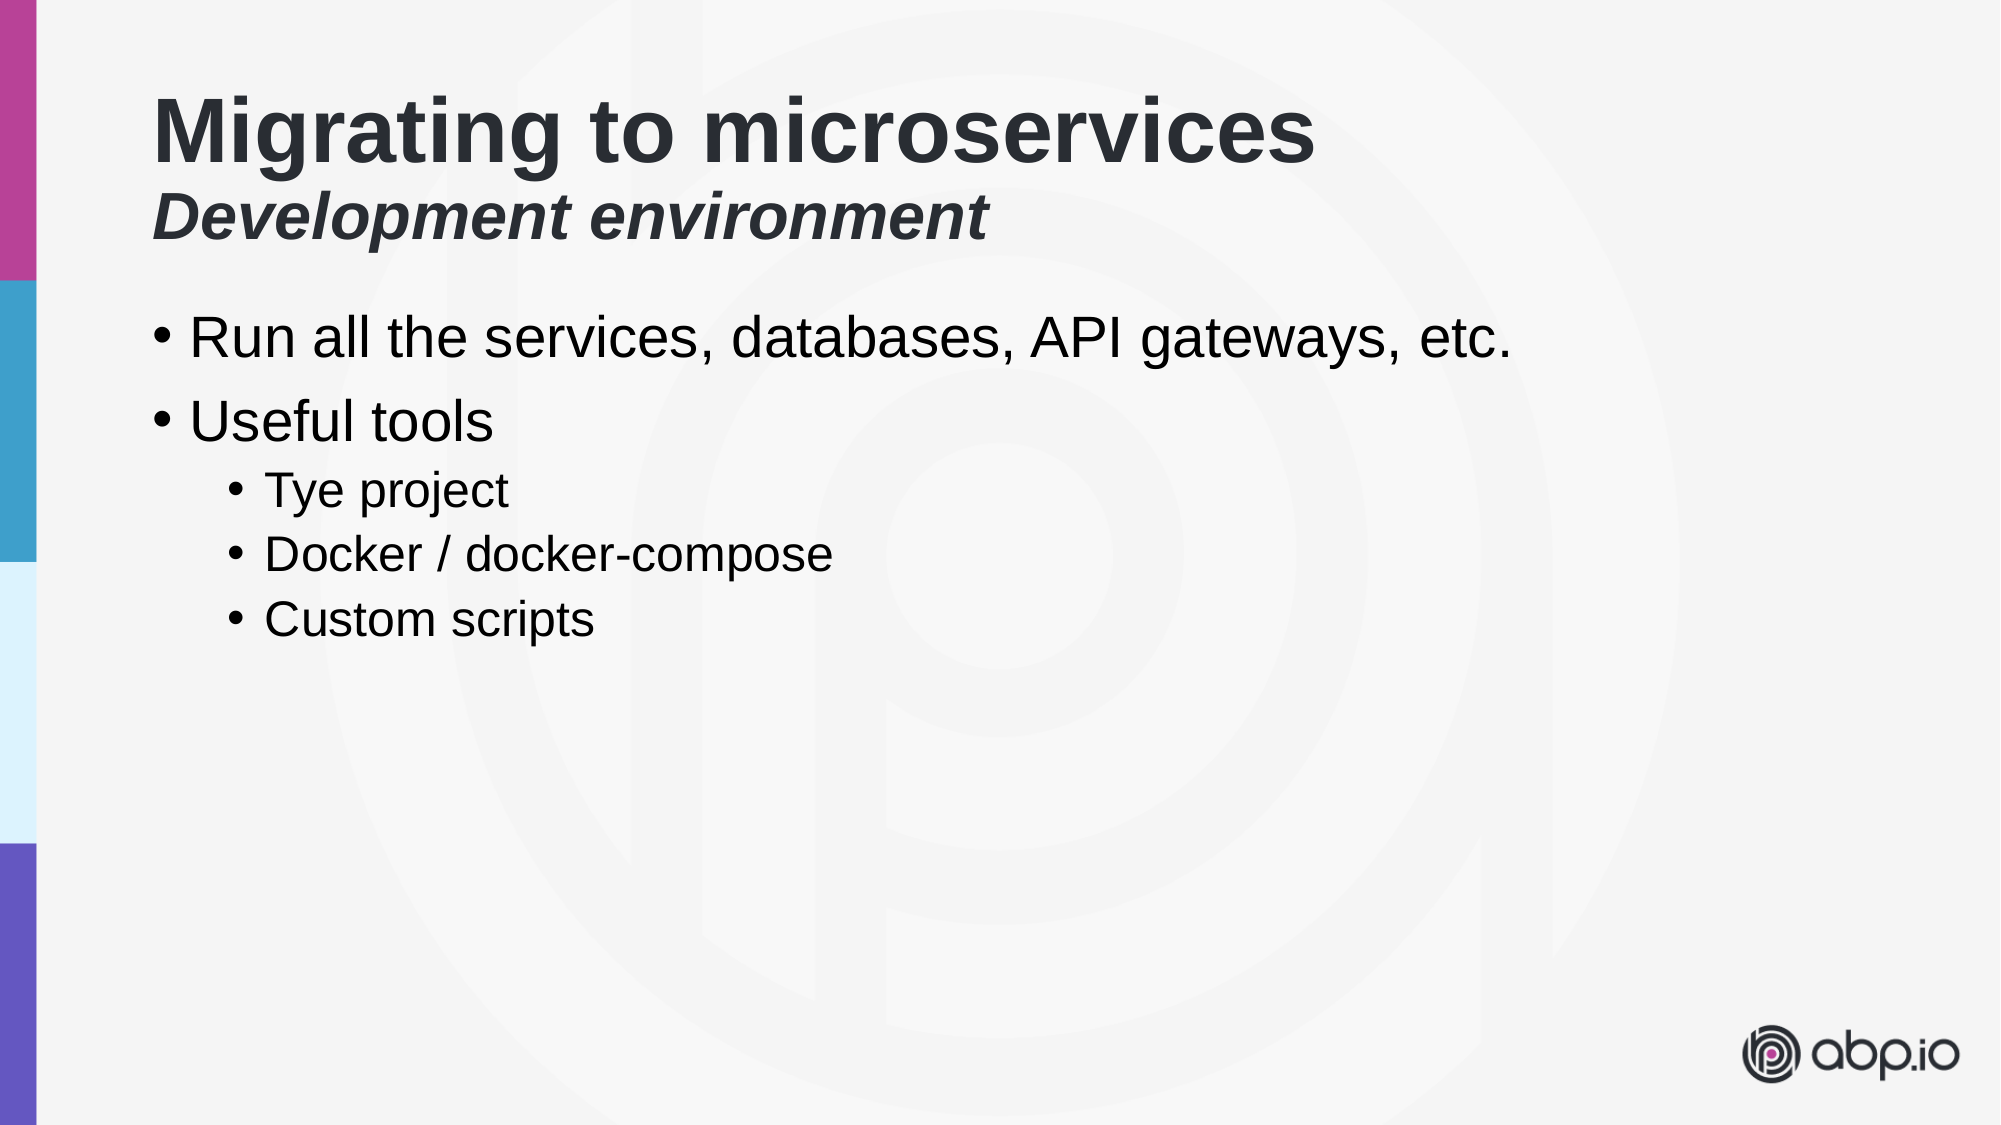

# Migrating to microservices Development environment
Run all the services, databases, API gateways, etc.
Useful tools
Tye project
Docker / docker-compose
Custom scripts